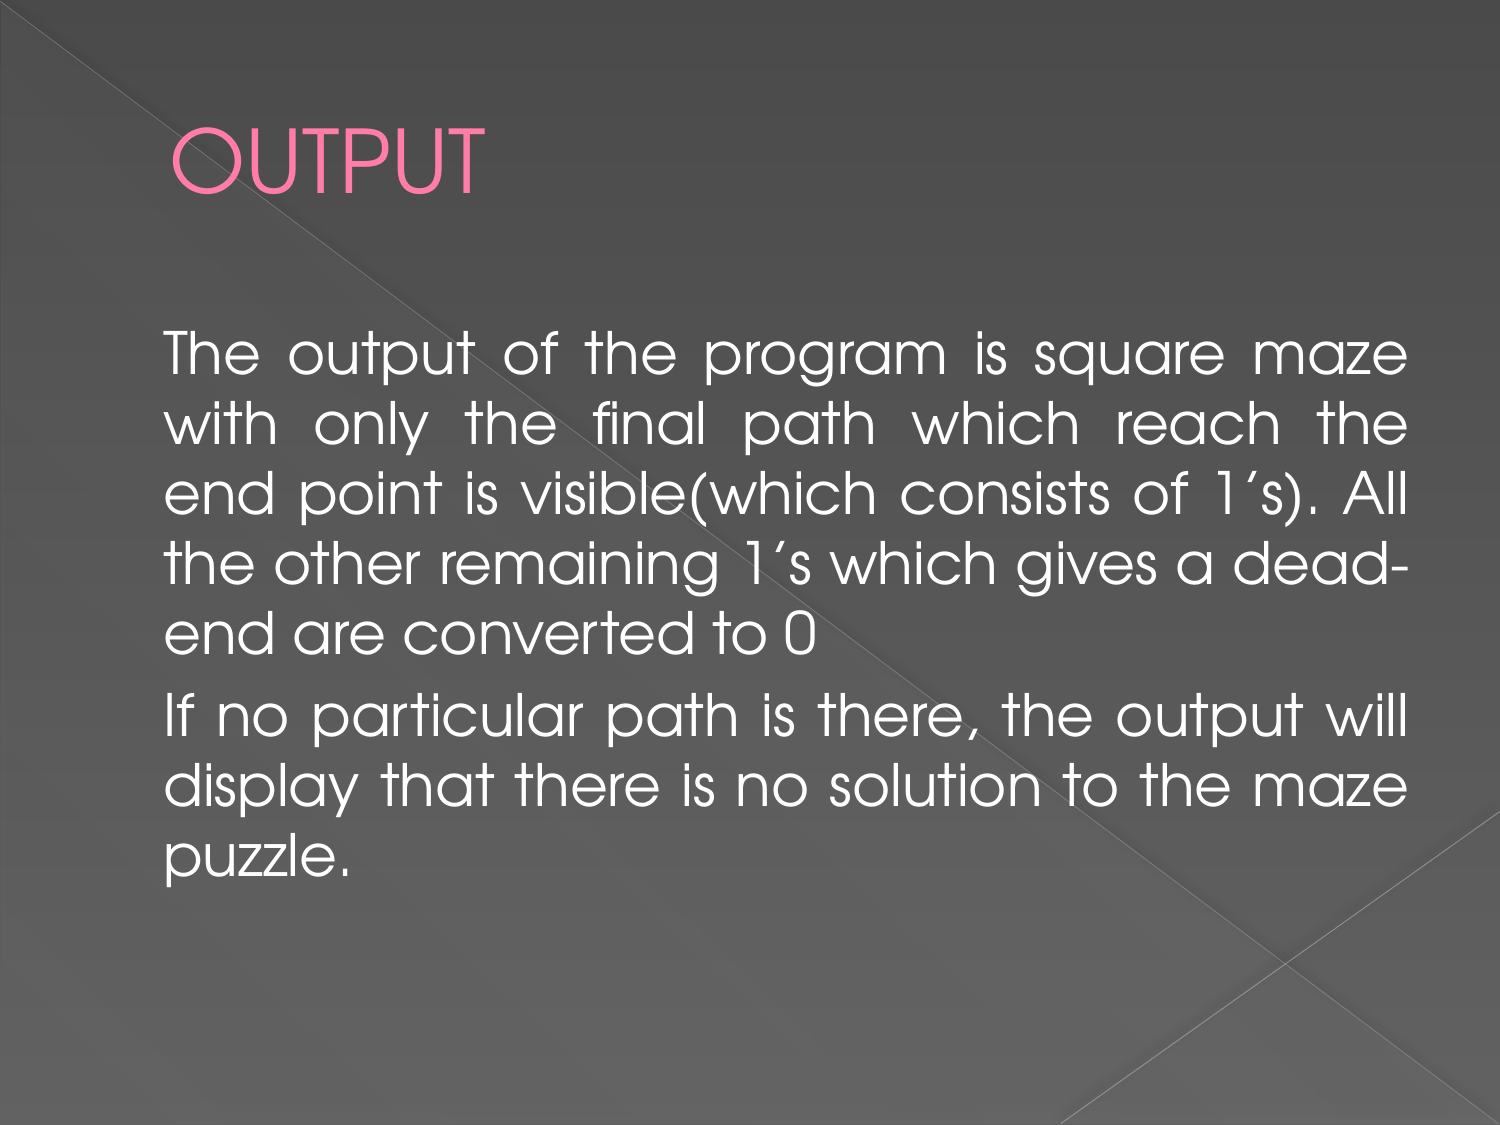

# OUTPUT
	The output of the program is square maze with only the final path which reach the end point is visible(which consists of 1’s). All the other remaining 1’s which gives a dead-end are converted to 0
	If no particular path is there, the output will display that there is no solution to the maze puzzle.